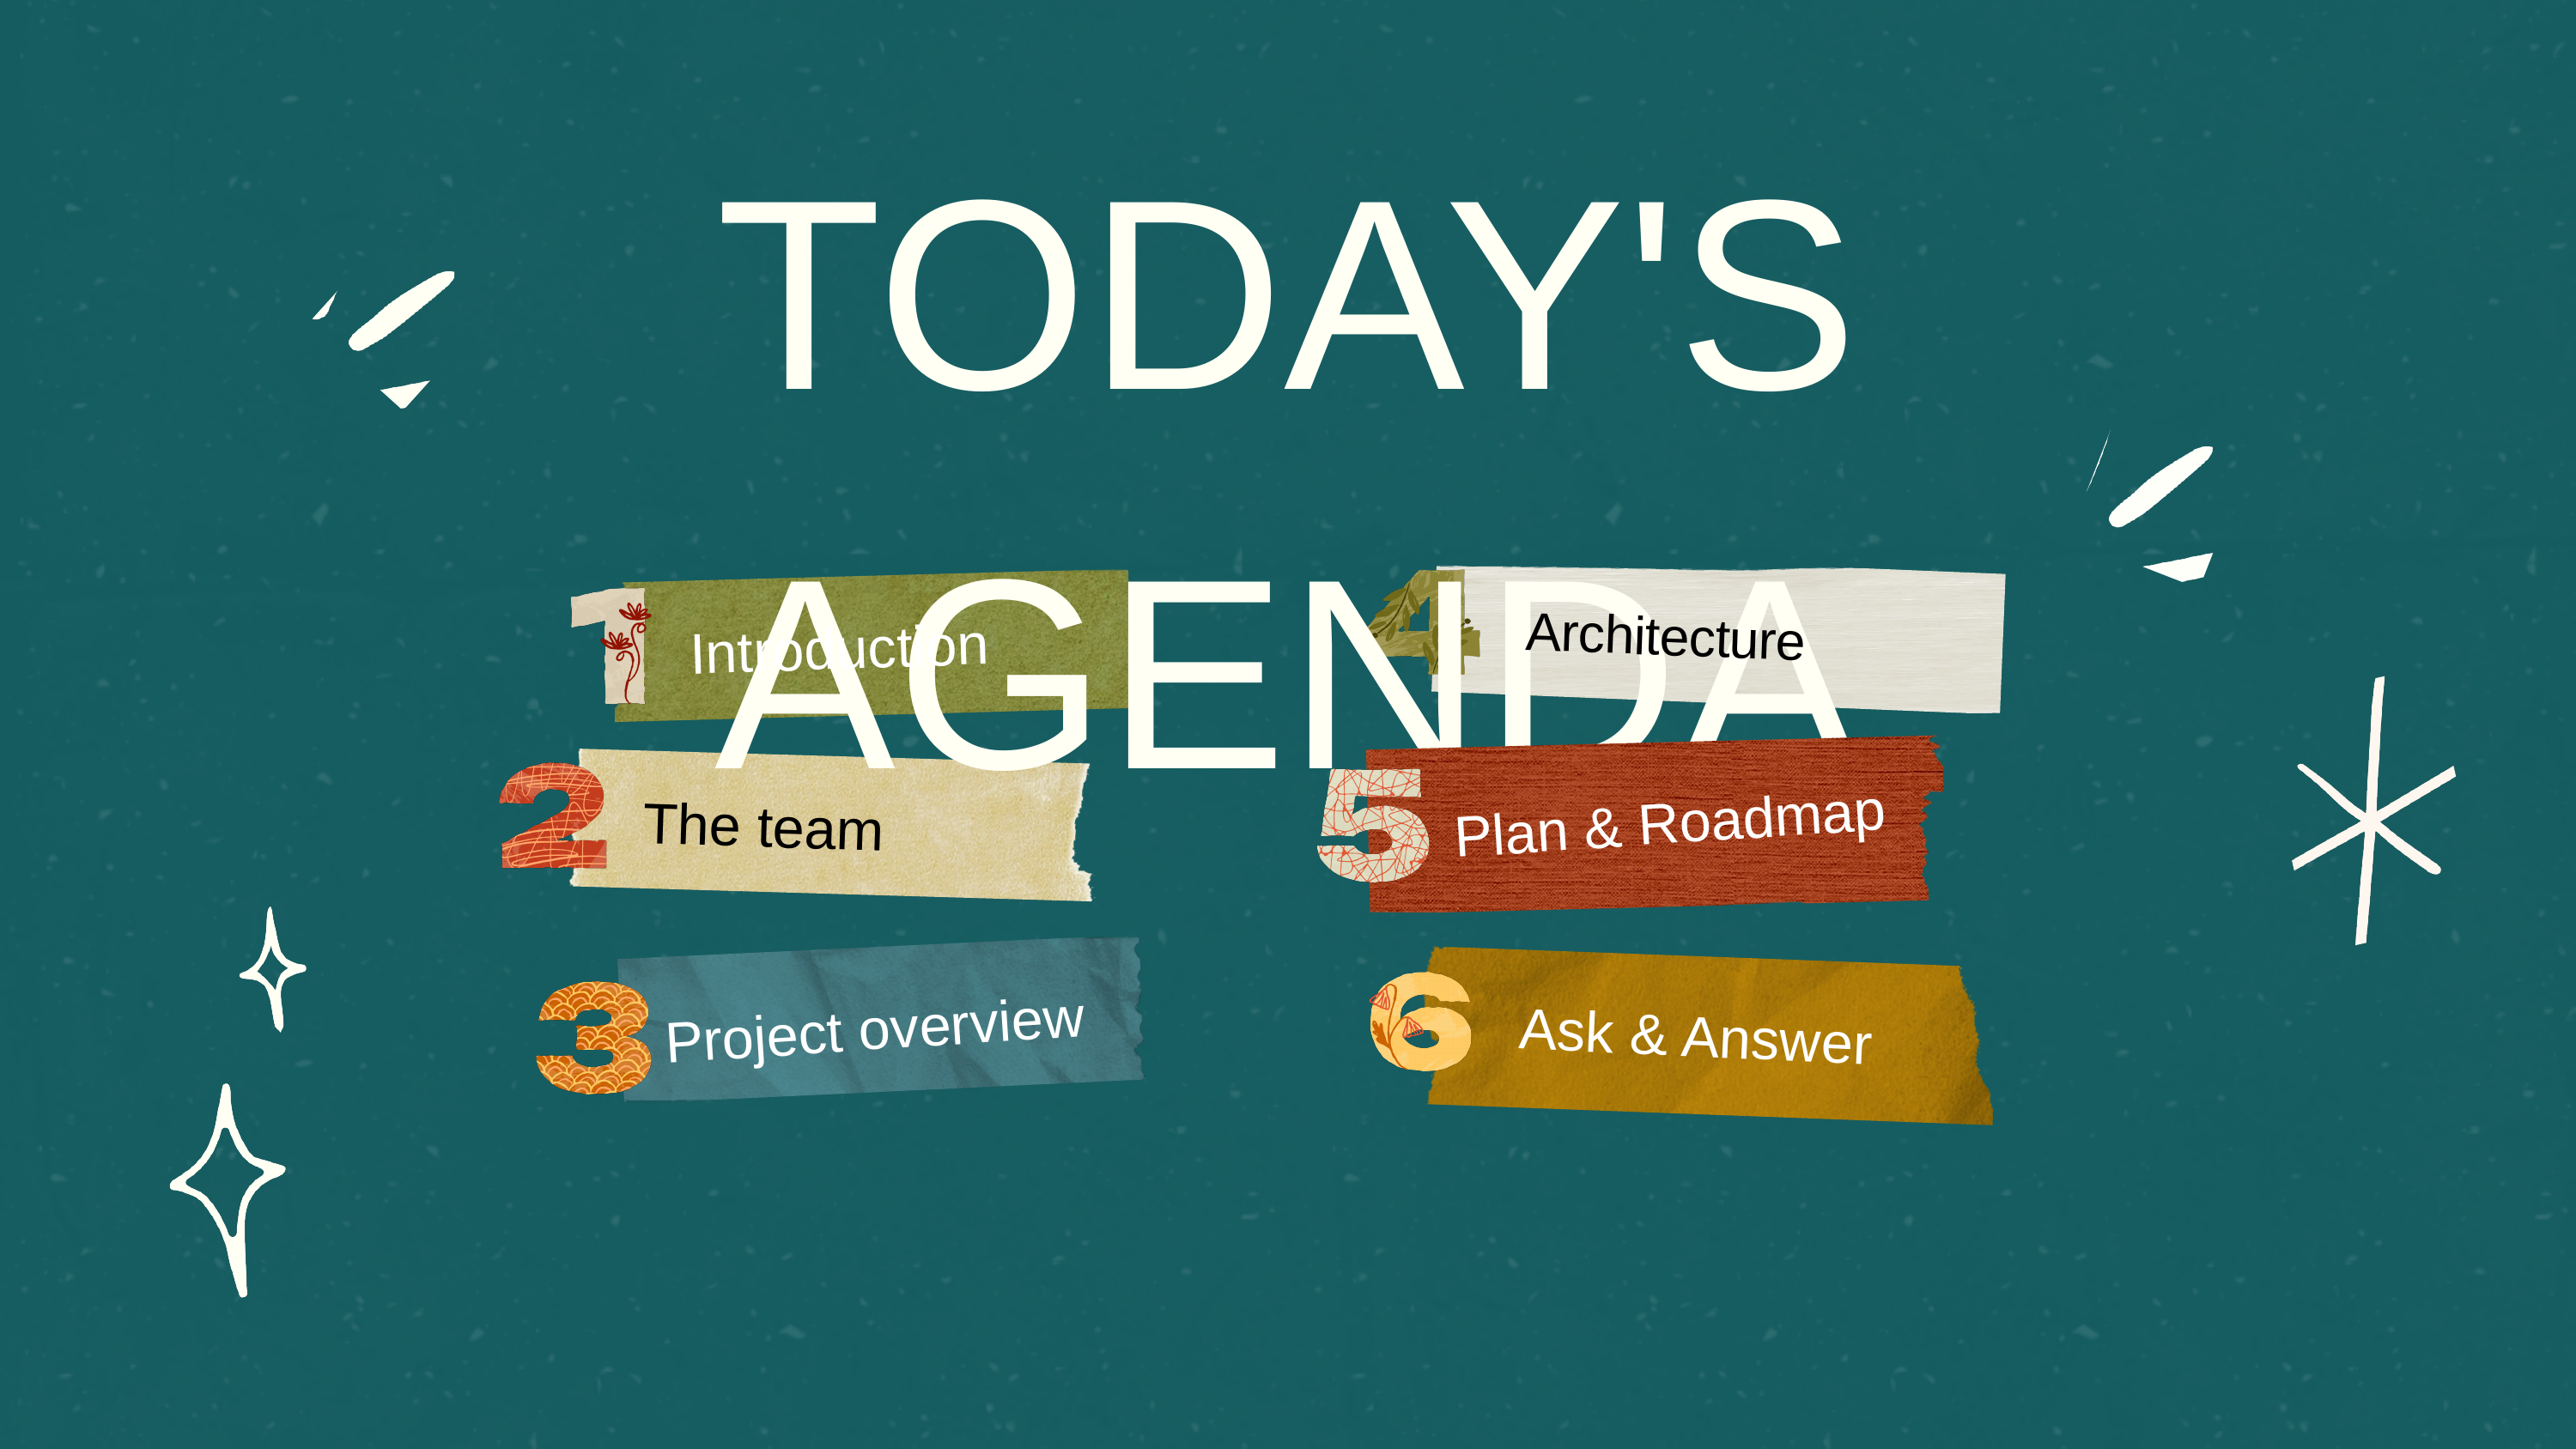

TODAY'S AGENDA

Architecture
Introduction

Plan & Roadmap
The team

Project overview

Ask & Answer